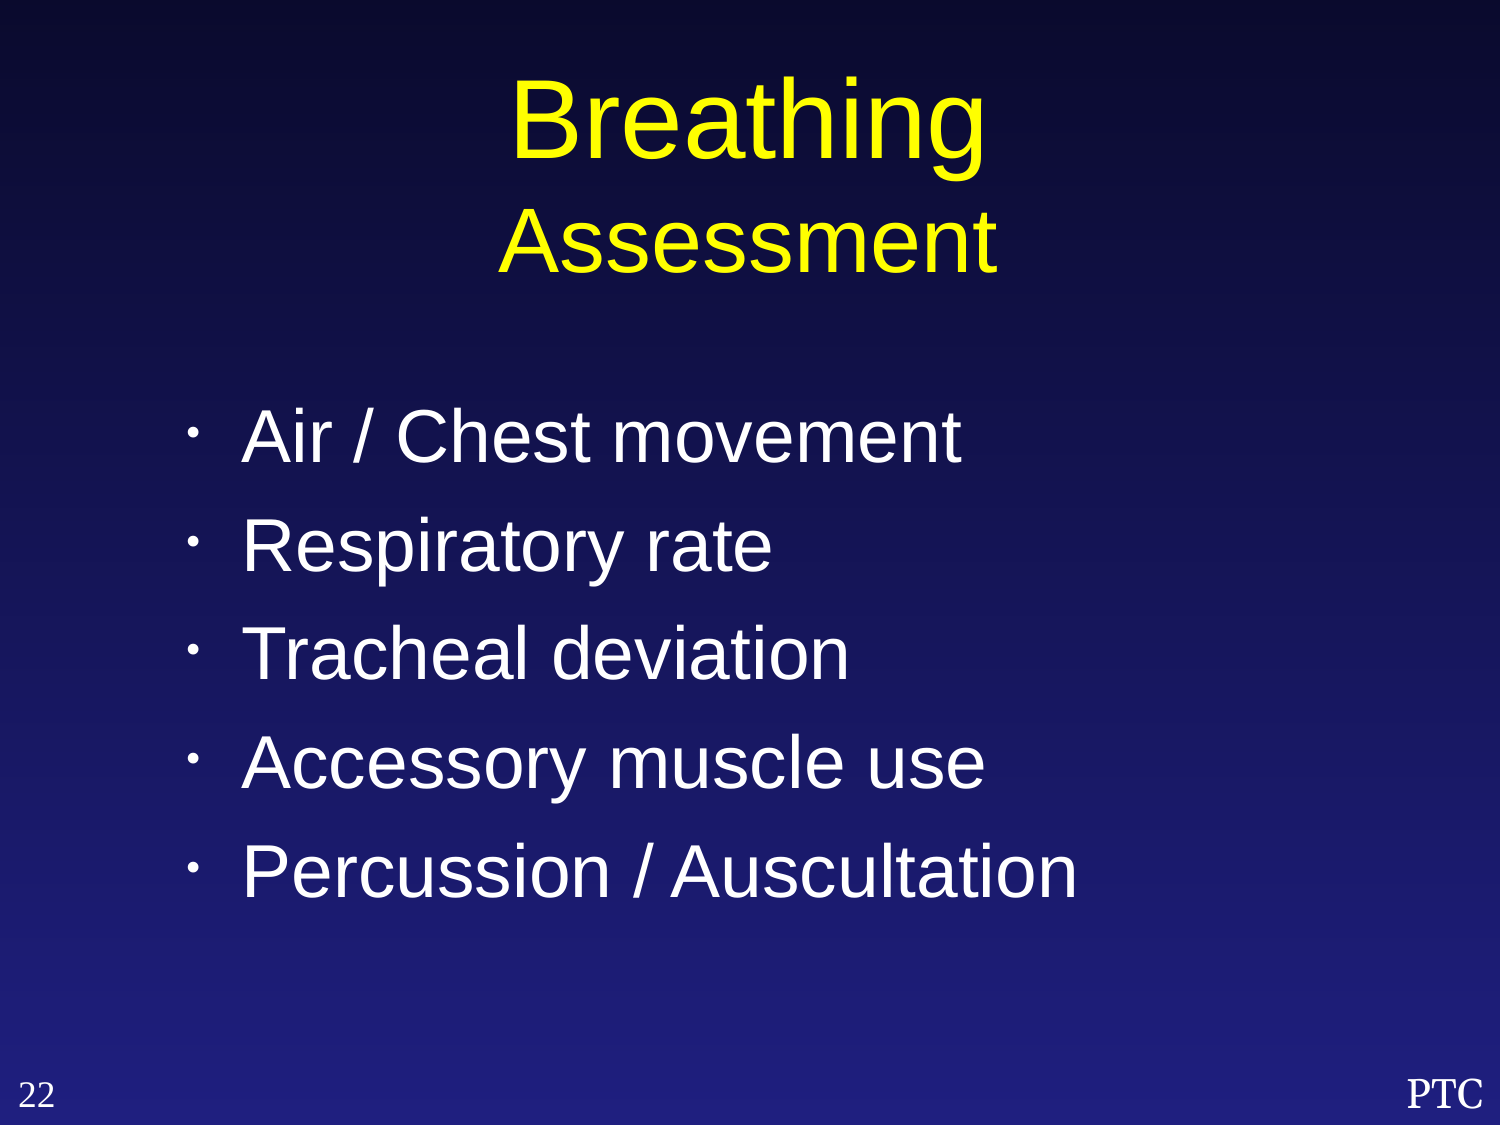

Breathing
Assessment
Air / Chest movement
Respiratory rate
Tracheal deviation
Accessory muscle use
Percussion / Auscultation

22